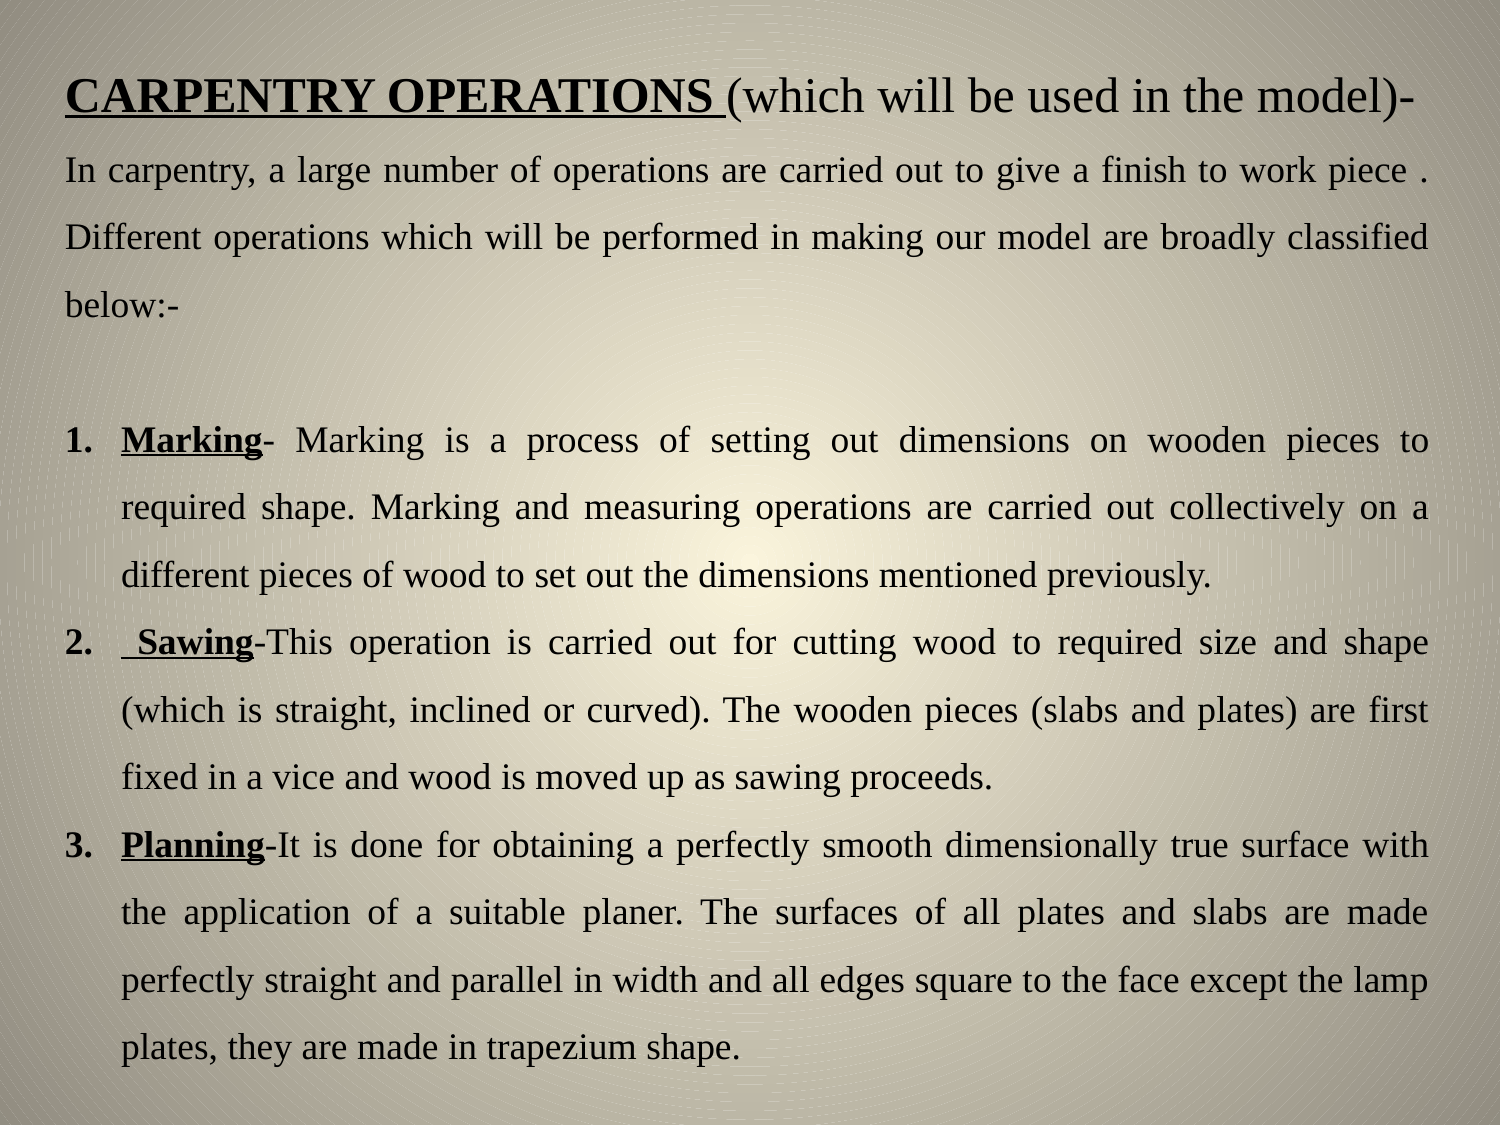

CARPENTRY OPERATIONS (which will be used in the model)-
In carpentry, a large number of operations are carried out to give a finish to work piece . Different operations which will be performed in making our model are broadly classified below:-

Marking- Marking is a process of setting out dimensions on wooden pieces to required shape. Marking and measuring operations are carried out collectively on a different pieces of wood to set out the dimensions mentioned previously.
 Sawing-This operation is carried out for cutting wood to required size and shape (which is straight, inclined or curved). The wooden pieces (slabs and plates) are first fixed in a vice and wood is moved up as sawing proceeds.
Planning-It is done for obtaining a perfectly smooth dimensionally true surface with the application of a suitable planer. The surfaces of all plates and slabs are made perfectly straight and parallel in width and all edges square to the face except the lamp plates, they are made in trapezium shape.